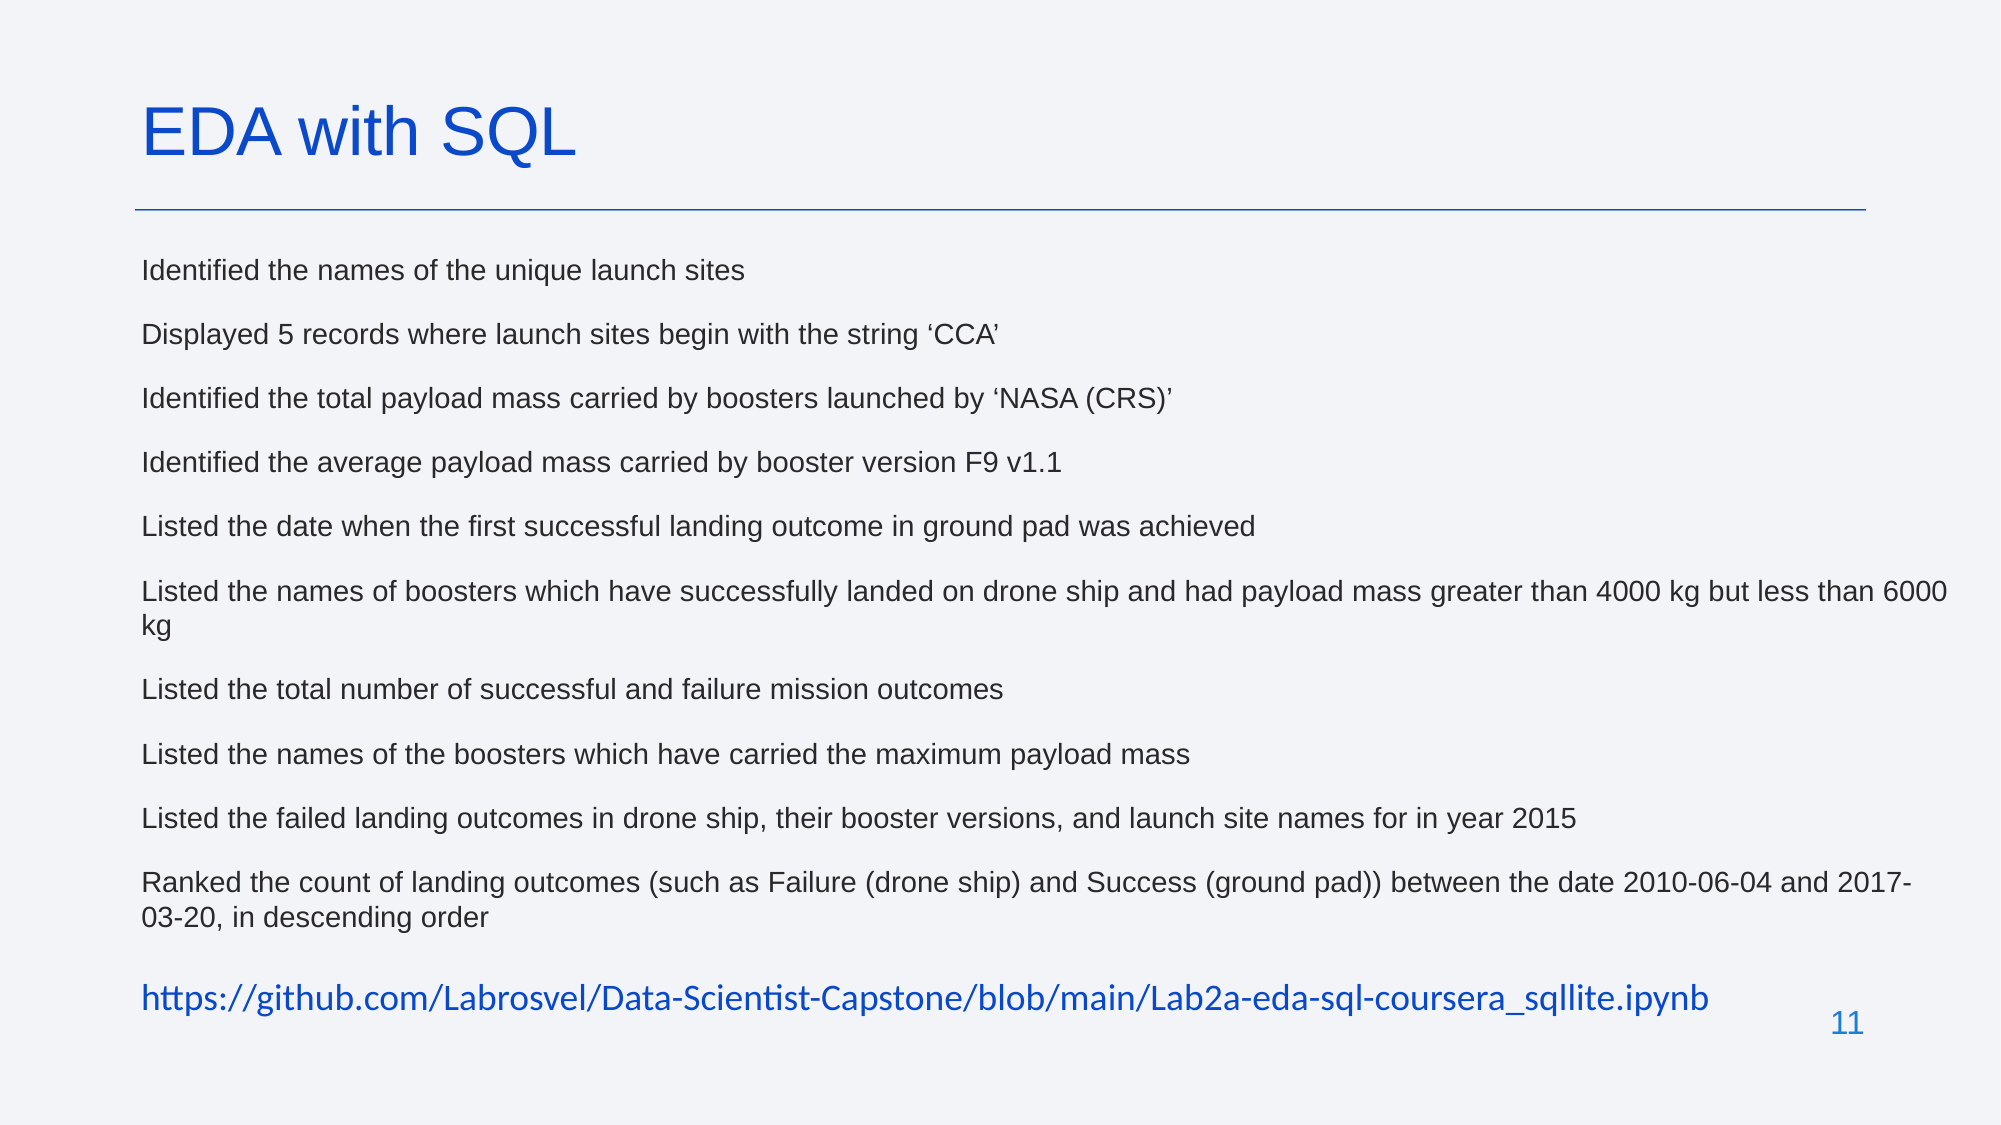

EDA with SQL
Identified the names of the unique launch sites
Displayed 5 records where launch sites begin with the string ‘CCA’
Identified the total payload mass carried by boosters launched by ‘NASA (CRS)’
Identified the average payload mass carried by booster version F9 v1.1
Listed the date when the first successful landing outcome in ground pad was achieved
Listed the names of boosters which have successfully landed on drone ship and had payload mass greater than 4000 kg but less than 6000 kg
Listed the total number of successful and failure mission outcomes
Listed the names of the boosters which have carried the maximum payload mass
Listed the failed landing outcomes in drone ship, their booster versions, and launch site names for in year 2015
Ranked the count of landing outcomes (such as Failure (drone ship) and Success (ground pad)) between the date 2010-06-04 and 2017-03-20, in descending order

https://github.com/Labrosvel/Data-Scientist-Capstone/blob/main/Lab2a-eda-sql-coursera_sqllite.ipynb
11